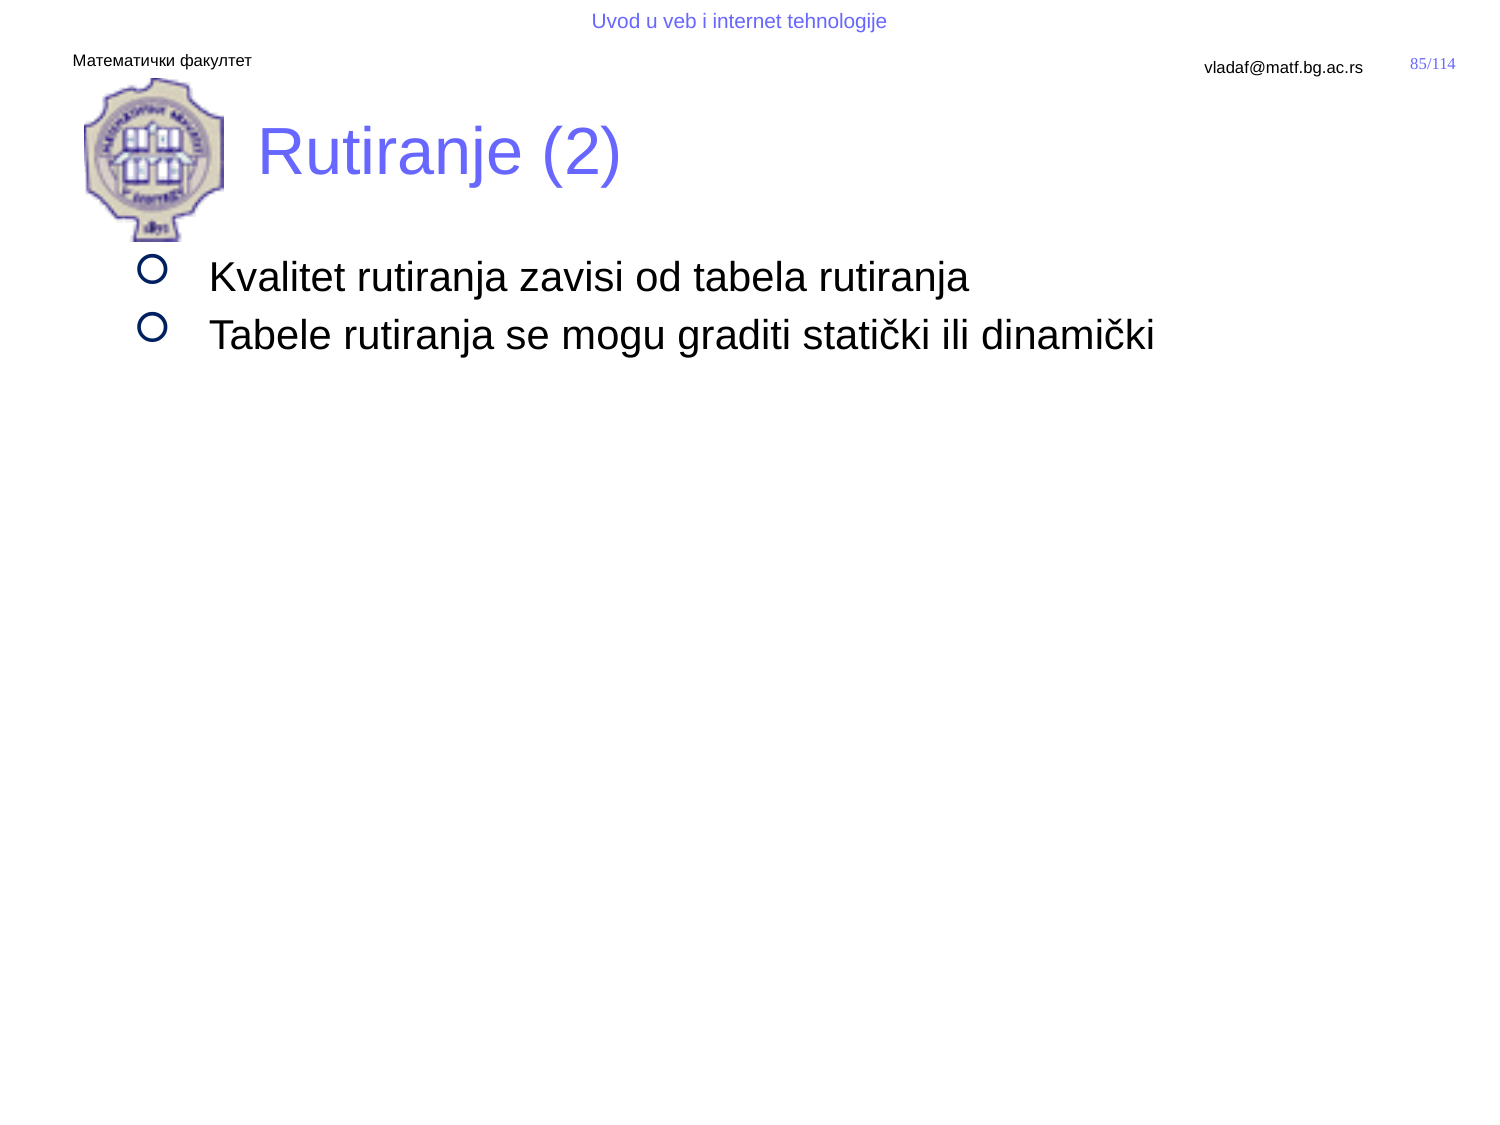

# Rutiranje (2)
Kvalitet rutiranja zavisi od tabela rutiranja
Tabele rutiranja se mogu graditi statički ili dinamički